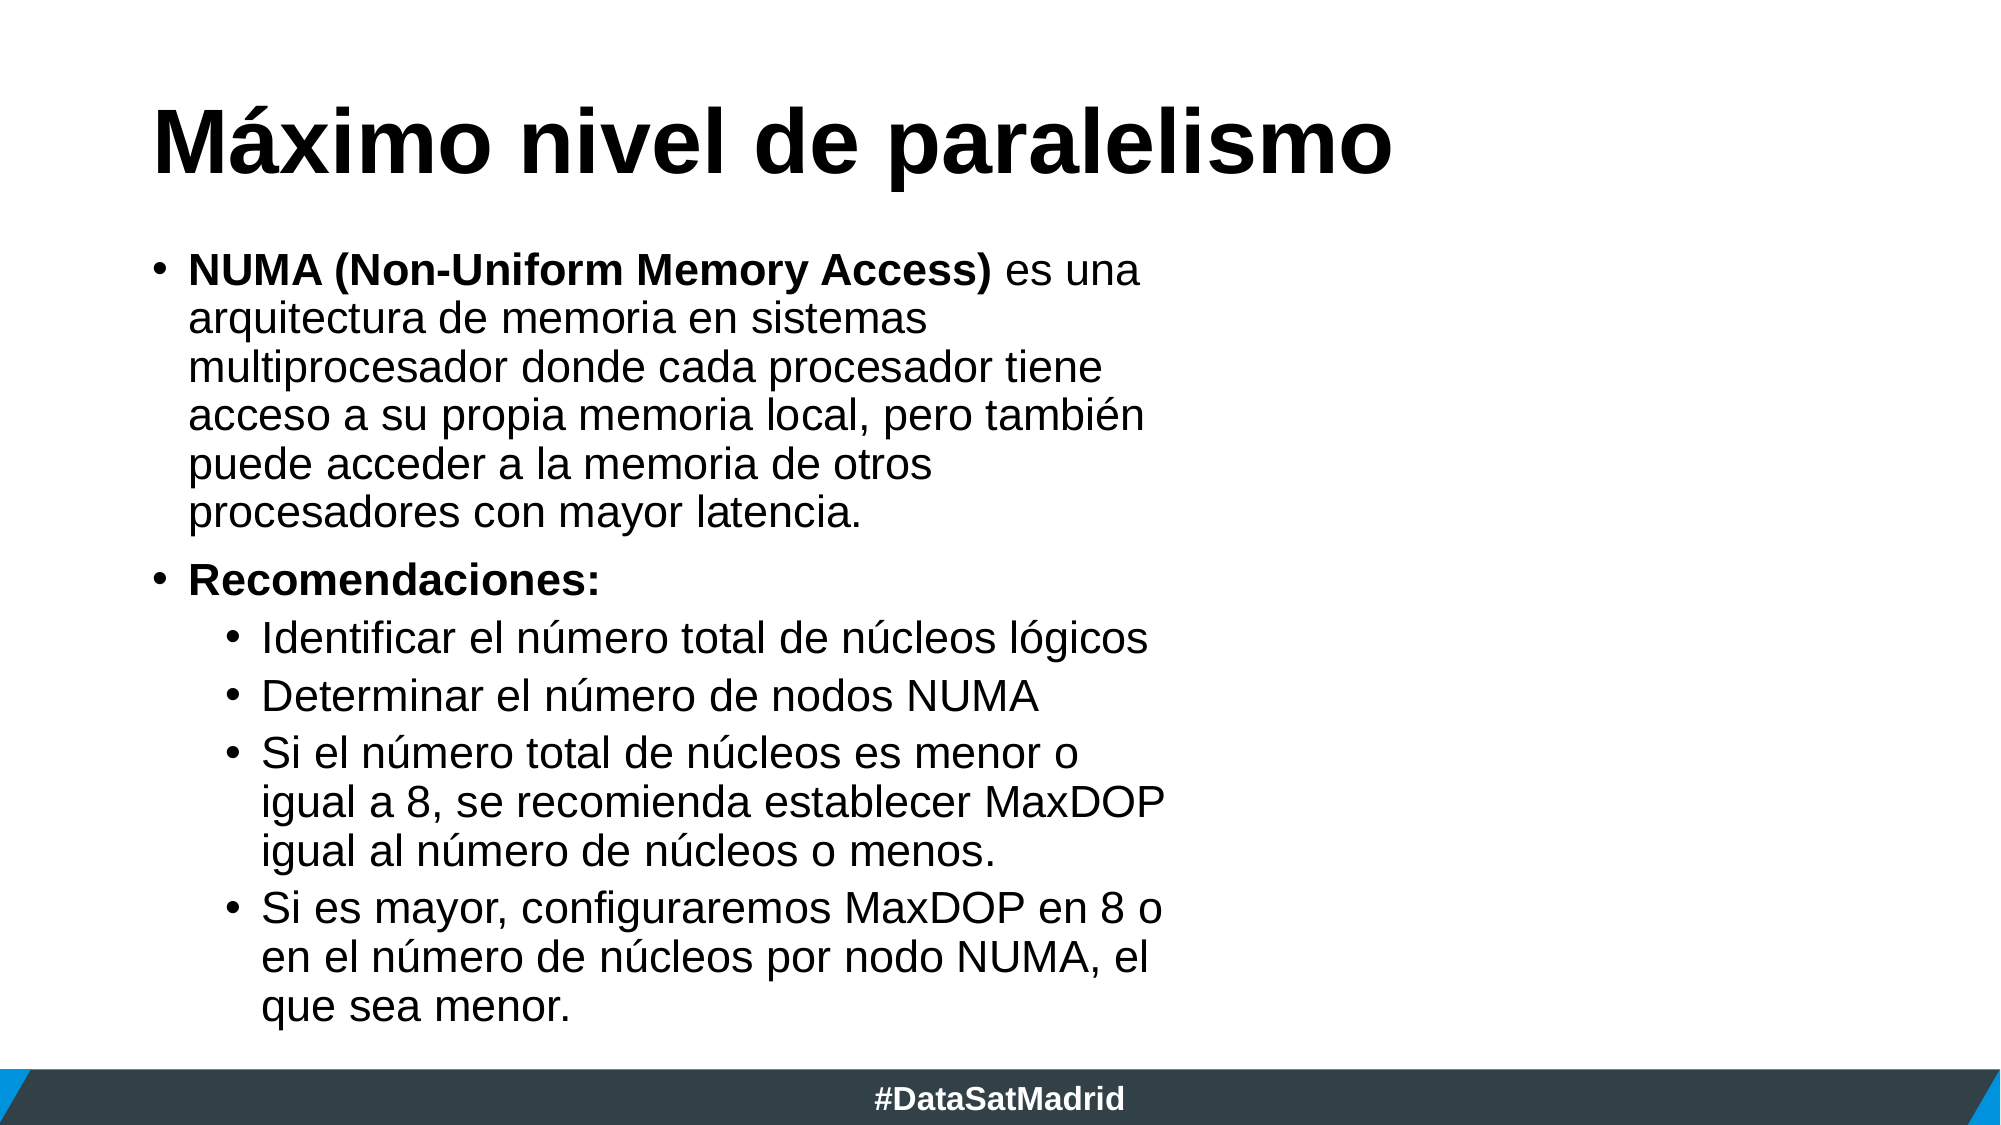

# Máximo nivel de paralelismo
NUMA (Non-Uniform Memory Access) es una arquitectura de memoria en sistemas multiprocesador donde cada procesador tiene acceso a su propia memoria local, pero también puede acceder a la memoria de otros procesadores con mayor latencia.
Recomendaciones:
Identificar el número total de núcleos lógicos
Determinar el número de nodos NUMA
Si el número total de núcleos es menor o igual a 8, se recomienda establecer MaxDOP igual al número de núcleos o menos.
Si es mayor, configuraremos MaxDOP en 8 o en el número de núcleos por nodo NUMA, el que sea menor.